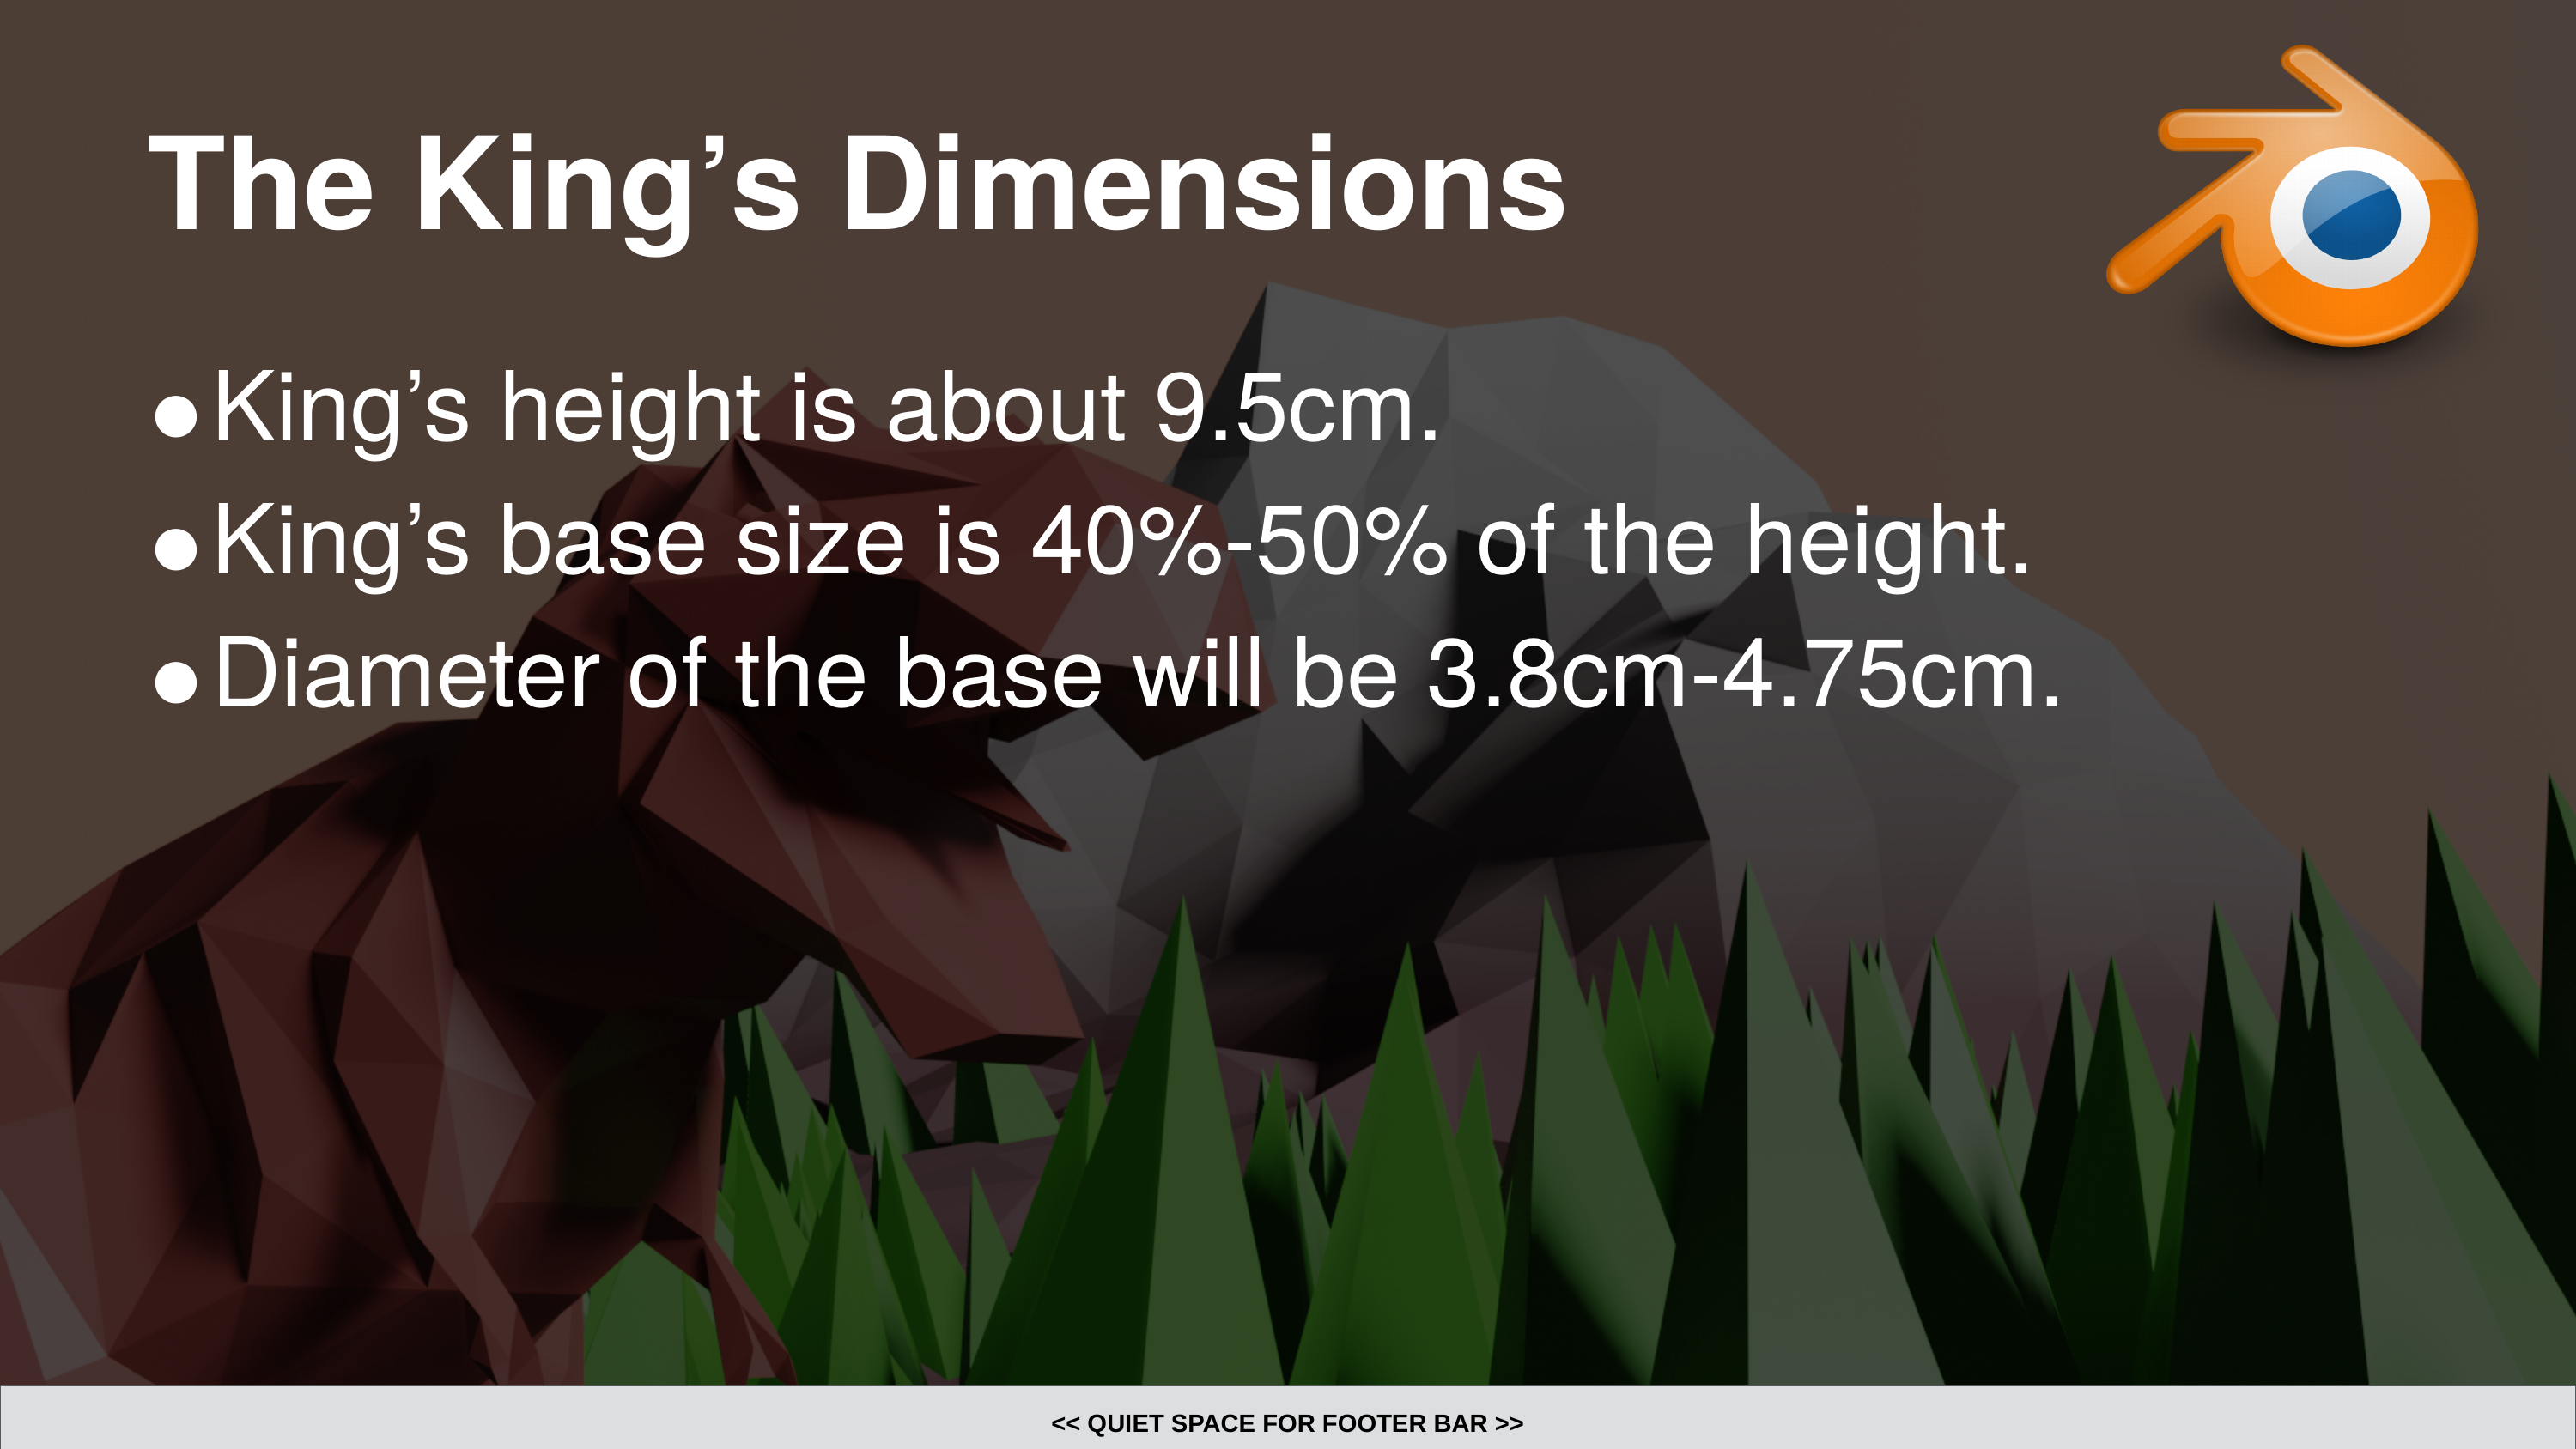

# The King’s Dimensions
King’s height is about 9.5cm.
King’s base size is 40%-50% of the height.
Diameter of the base will be 3.8cm-4.75cm.